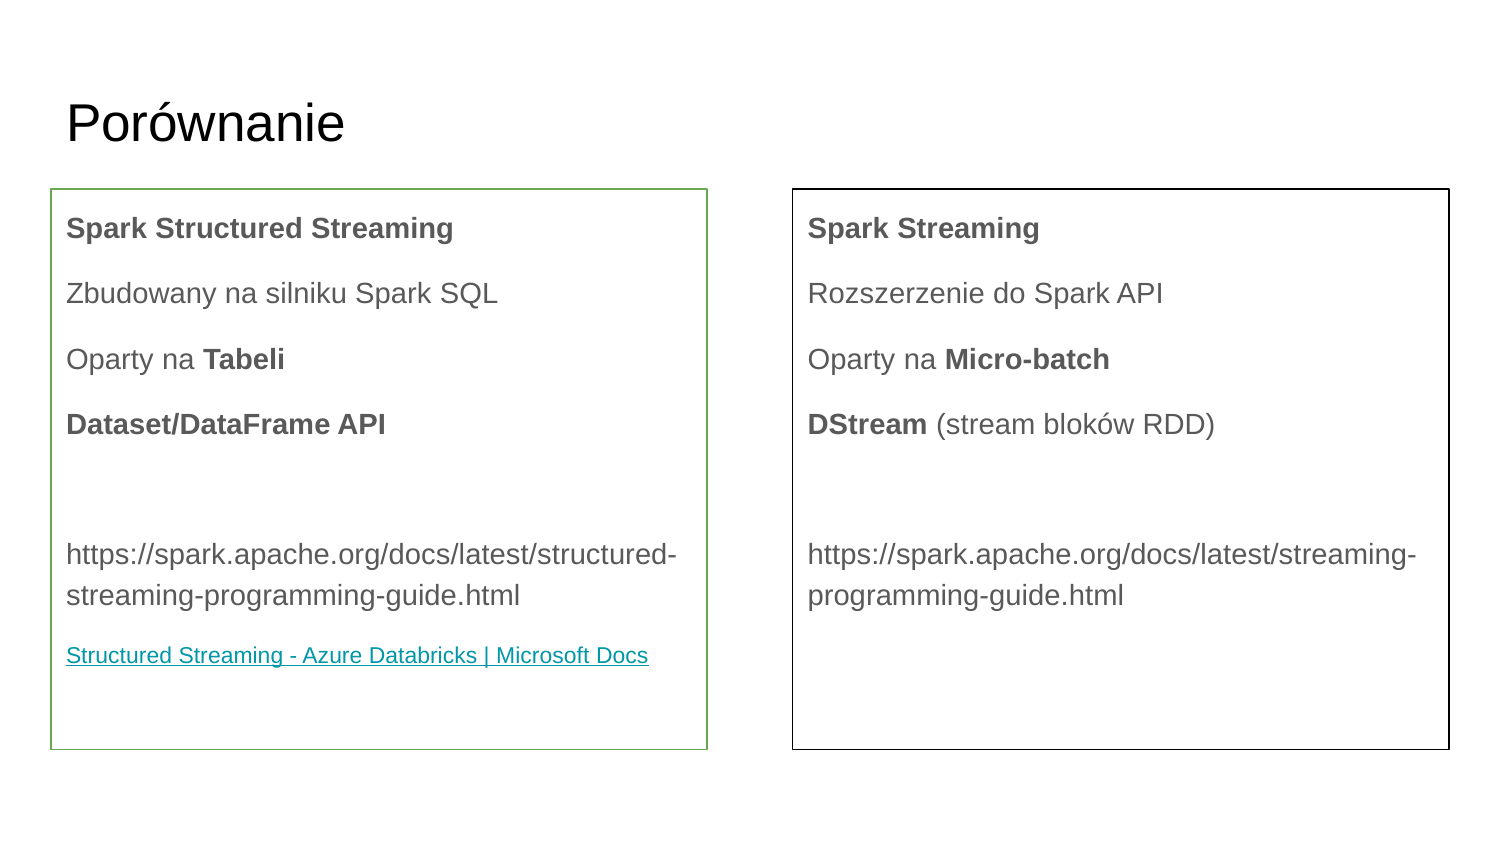

# Porównanie
Spark Structured Streaming
Zbudowany na silniku Spark SQL
Oparty na Tabeli
Dataset/DataFrame API

https://spark.apache.org/docs/latest/structured-streaming-programming-guide.html
Structured Streaming - Azure Databricks | Microsoft Docs
Spark Streaming
Rozszerzenie do Spark API
Oparty na Micro-batch
DStream (stream bloków RDD)

https://spark.apache.org/docs/latest/streaming-programming-guide.html